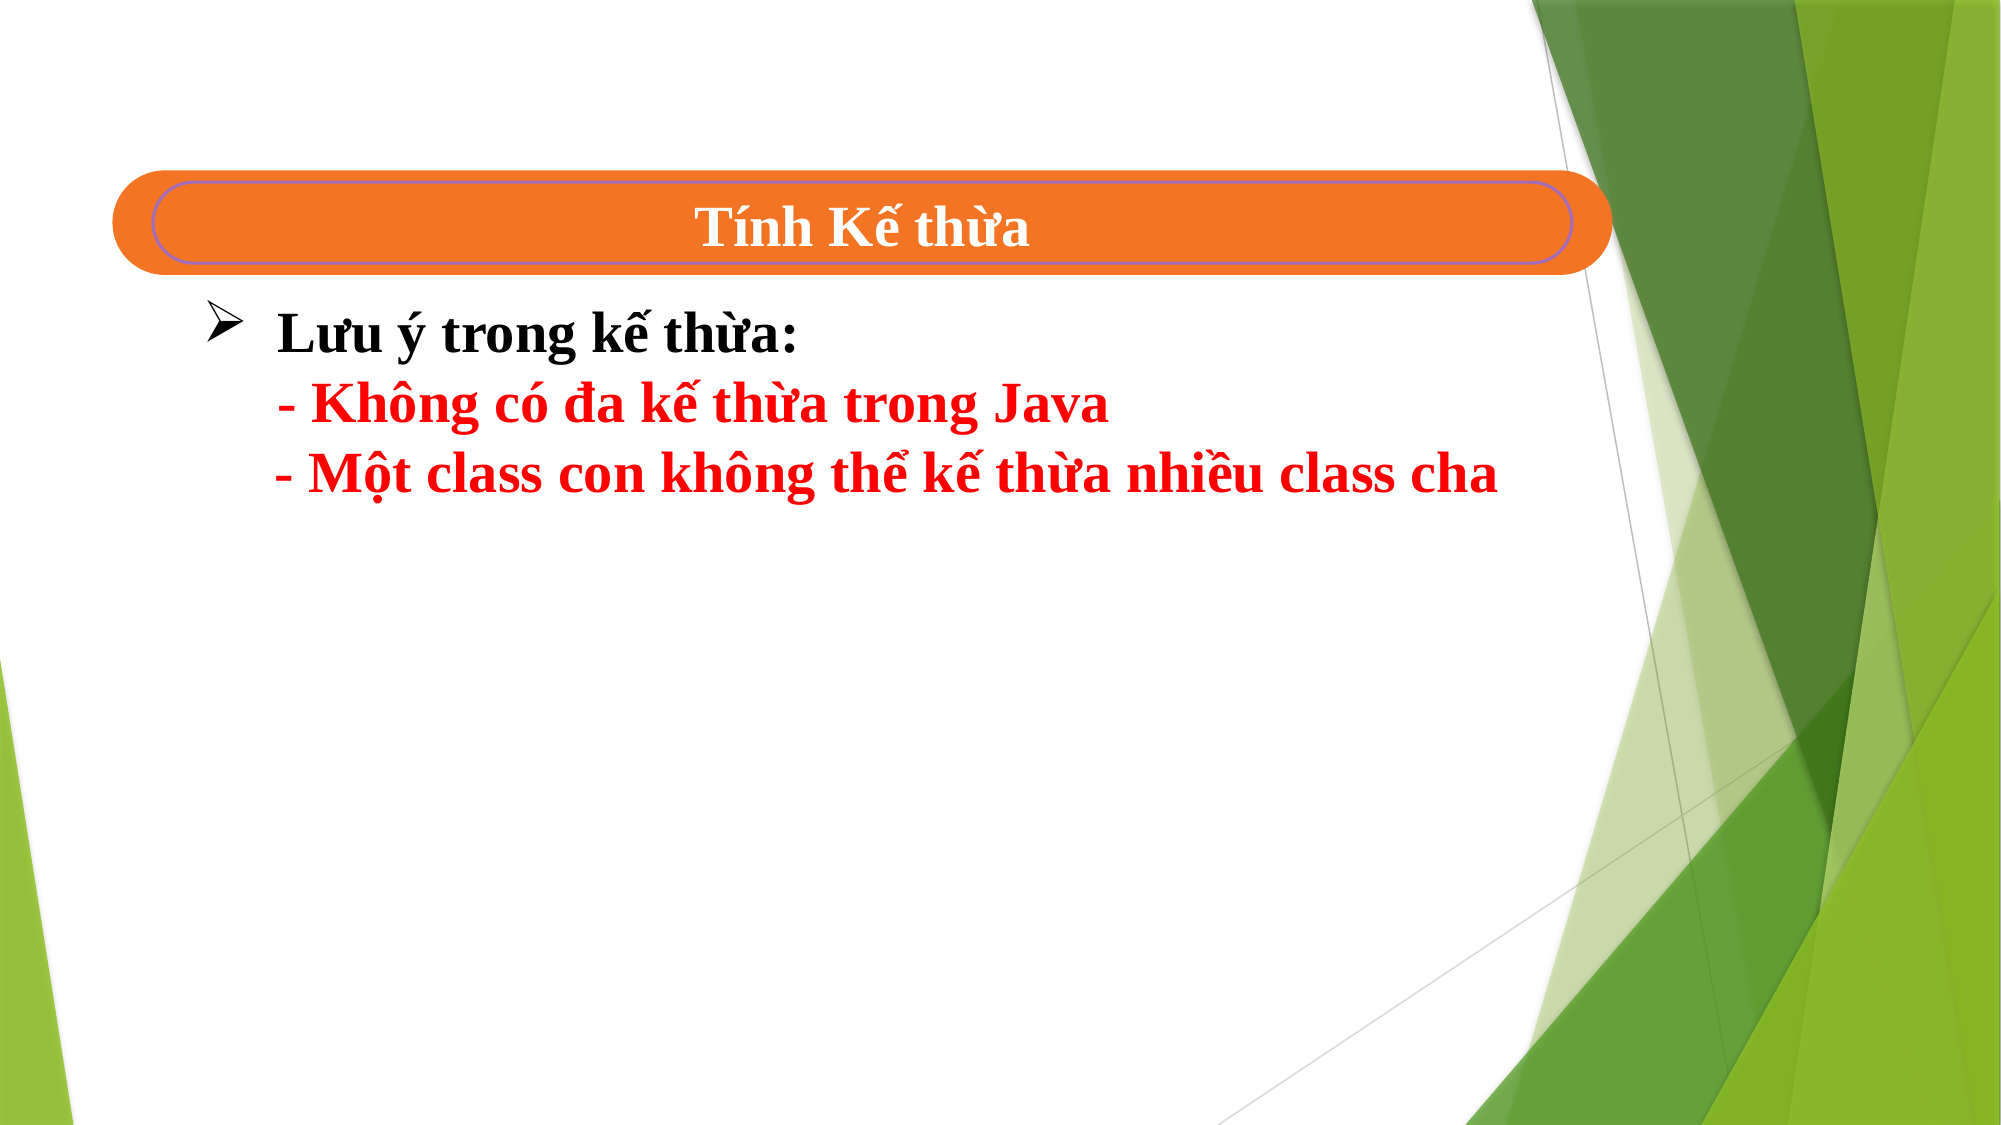

Tính Kế thừa
Lưu ý trong kế thừa:
- Không có đa kế thừa trong Java
     - Một class con không thể kế thừa nhiều class cha